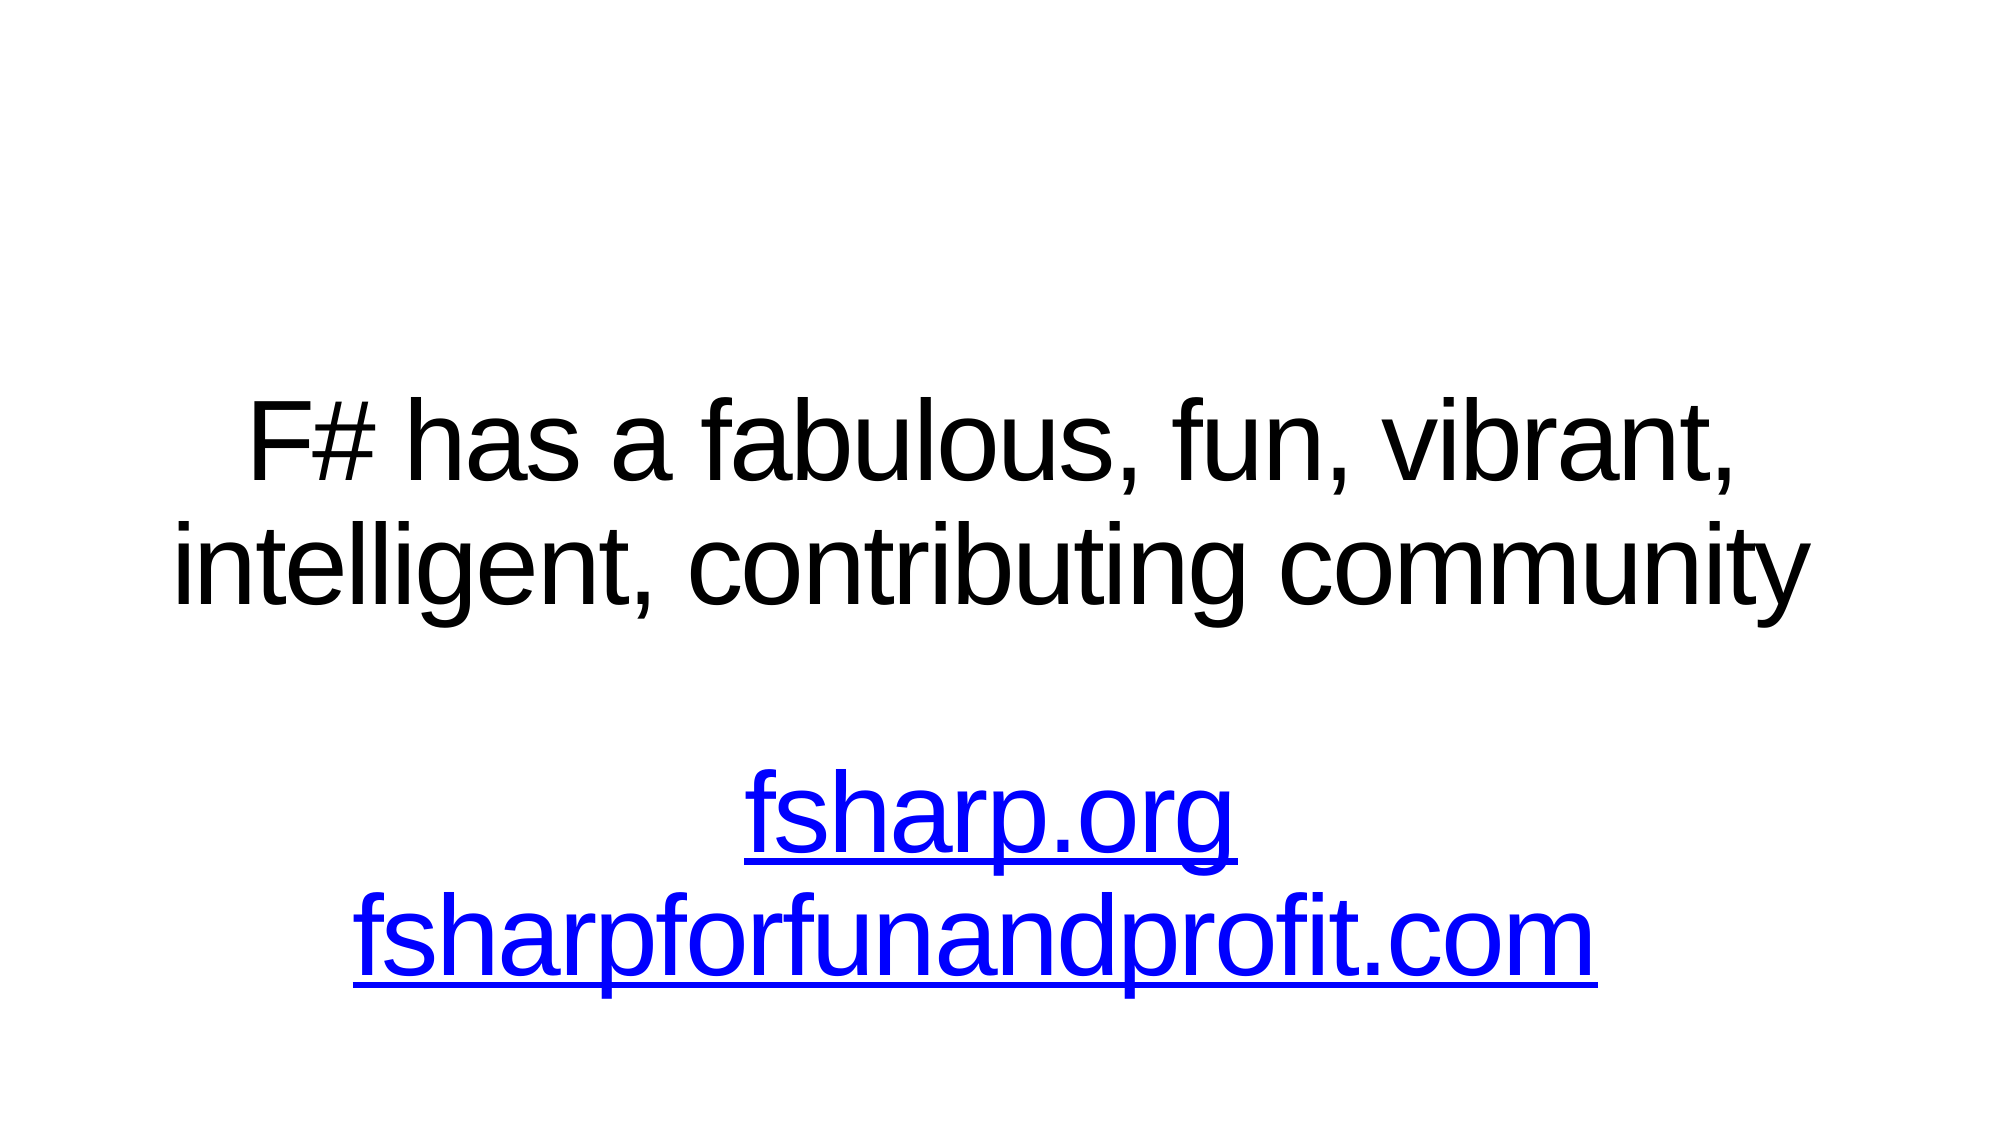

# F# has a fabulous, fun, vibrant, intelligent, contributing community fsharp.org fsharpforfunandprofit.com